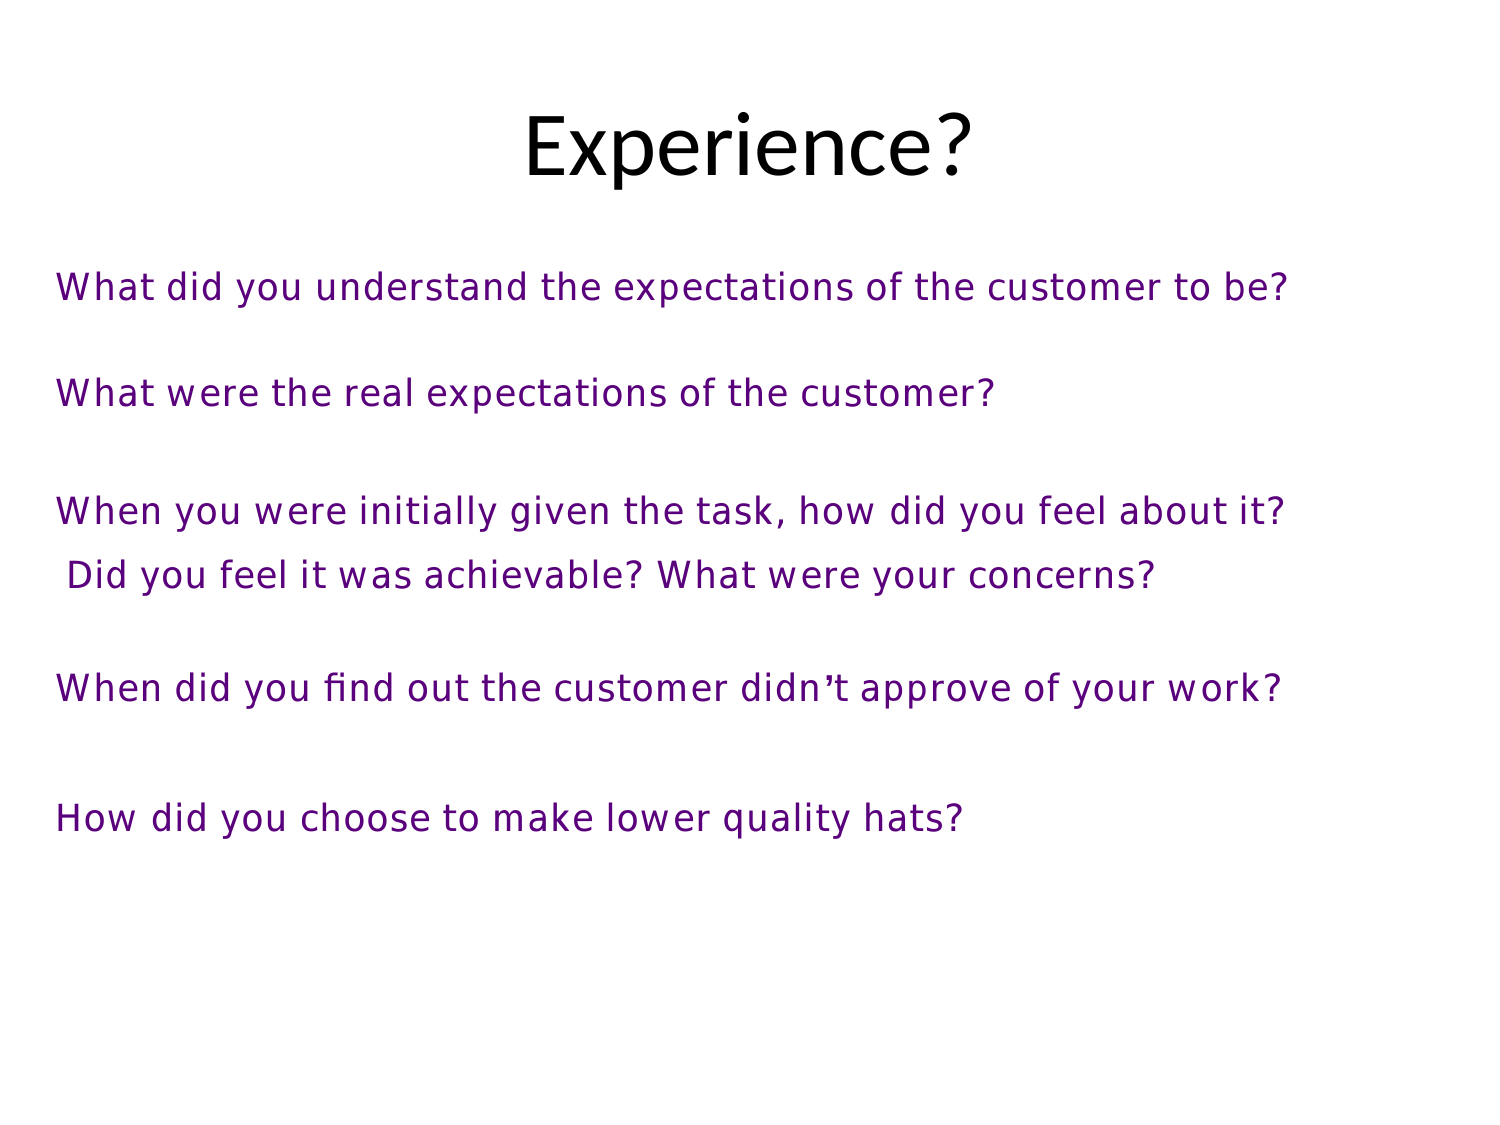

# Experience?
What did you understand the expectations of the customer to be?

What were the real expectations of the customer?

When you were initially given the task, how did you feel about it?
 Did you feel it was achievable? What were your concerns?

When did you find out the customer didn’t approve of your work?
How did you choose to make lower quality hats?